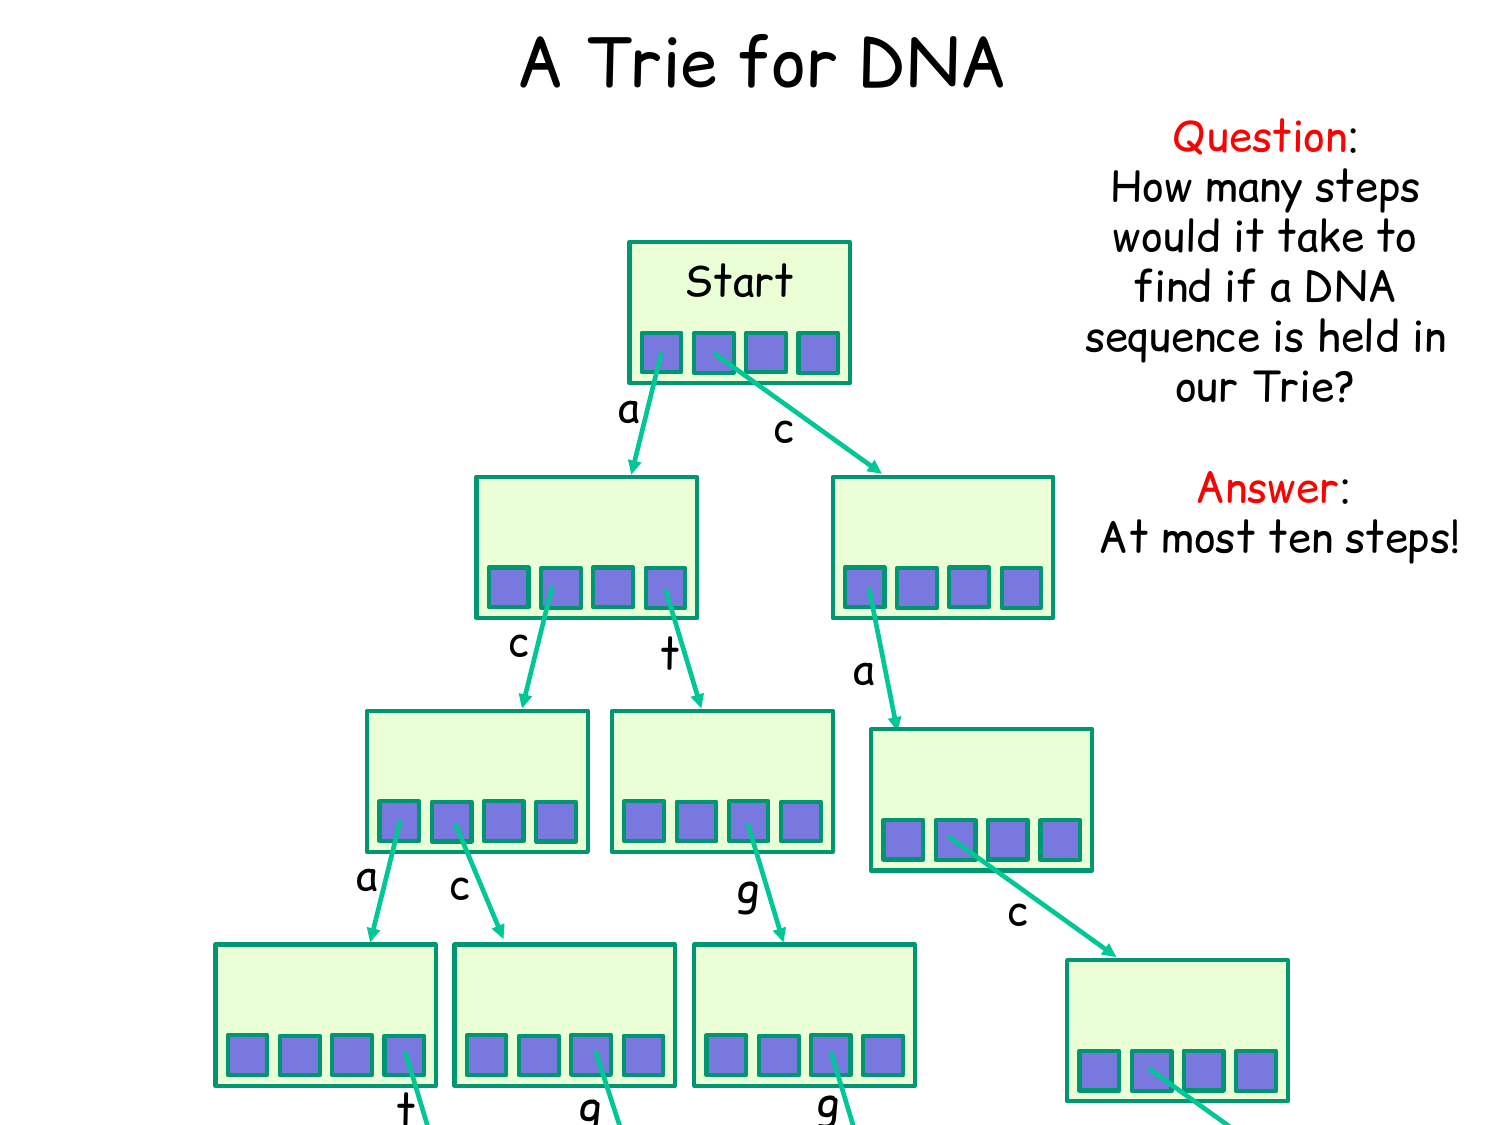

# A Trie for DNA
Question:
How many steps would it take to find if a DNA sequence is held in our Trie?

Start

t

g

g

a
c
Answer:
 At most ten steps!

c

a

t

a

c
c

g
c